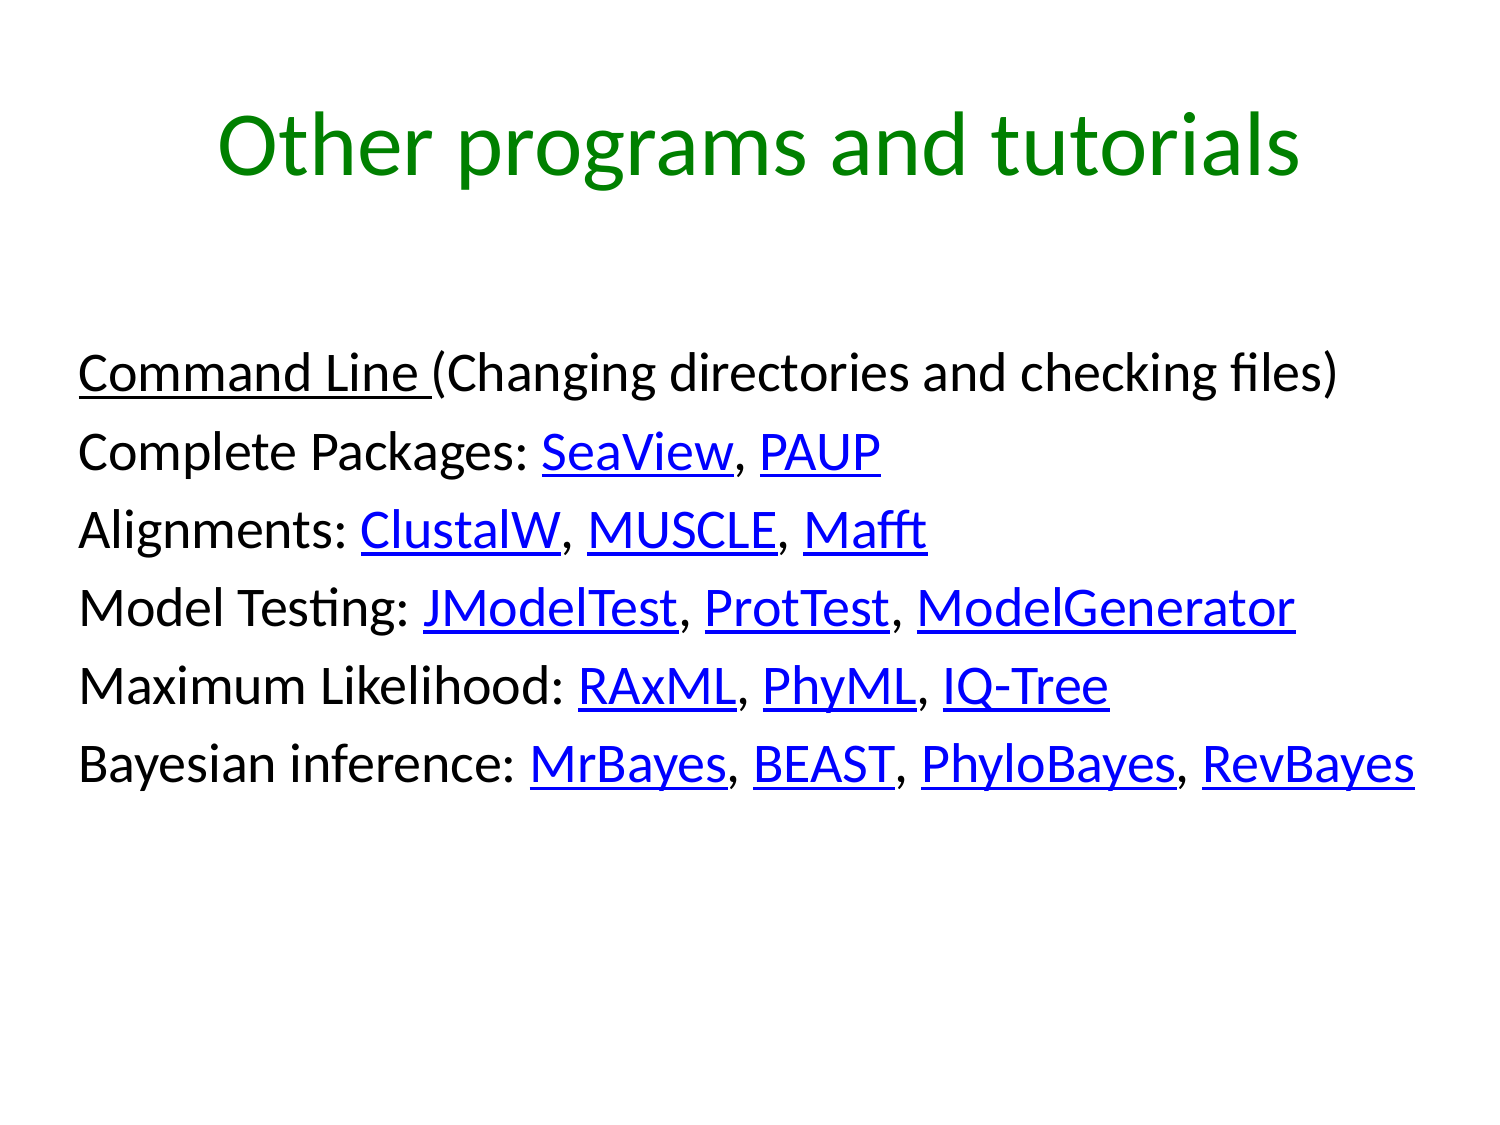

# Other programs and tutorials
Command Line (Changing directories and checking files)
Complete Packages: SeaView, PAUP
Alignments: ClustalW, MUSCLE, Mafft
Model Testing: JModelTest, ProtTest, ModelGenerator
Maximum Likelihood: RAxML, PhyML, IQ-Tree
Bayesian inference: MrBayes, BEAST, PhyloBayes, RevBayes